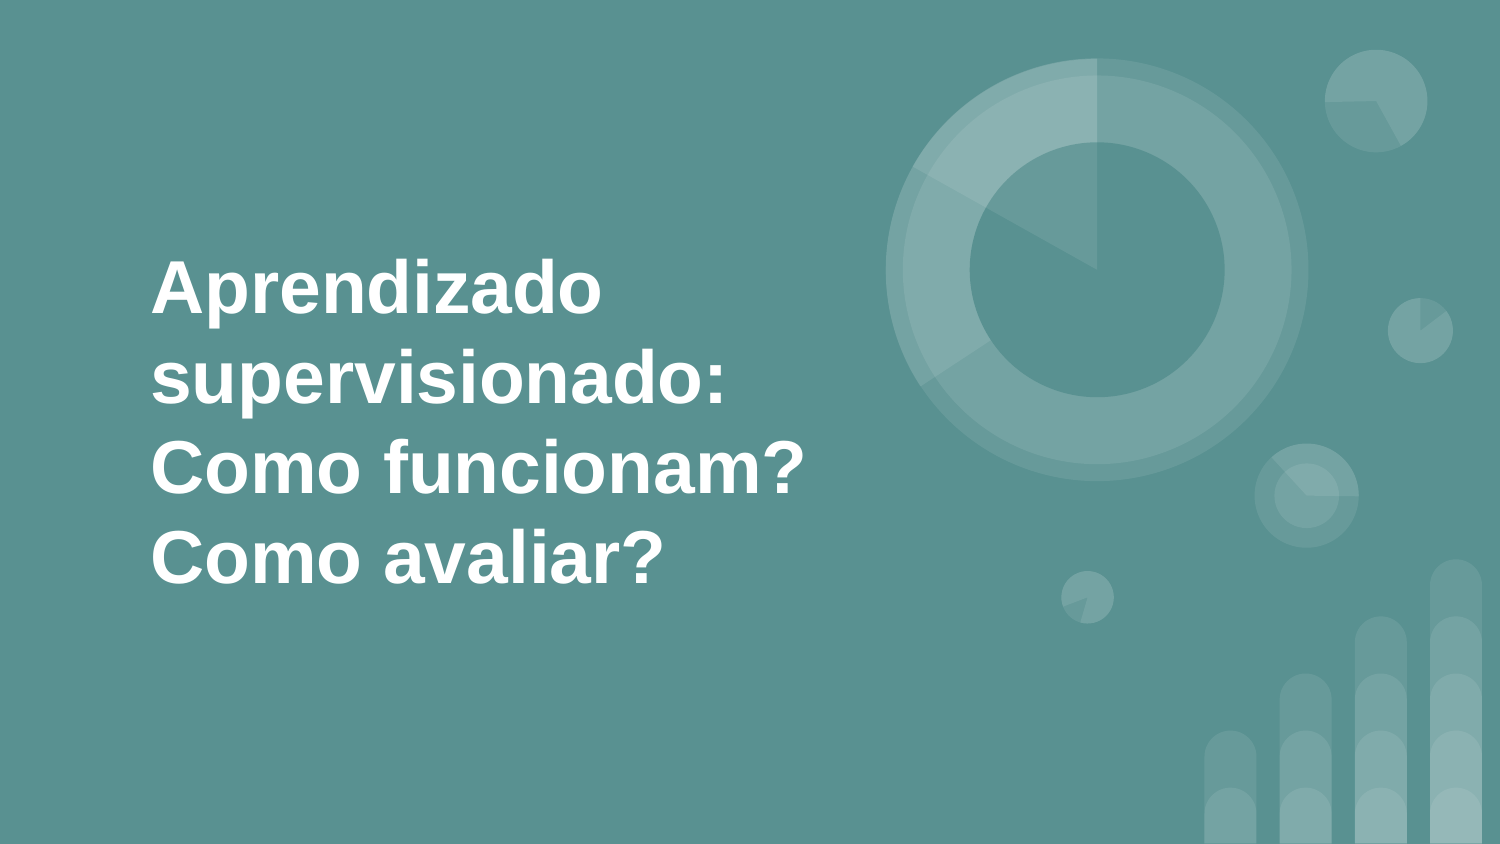

# Aprendizado supervisionado: Como funcionam? Como avaliar?